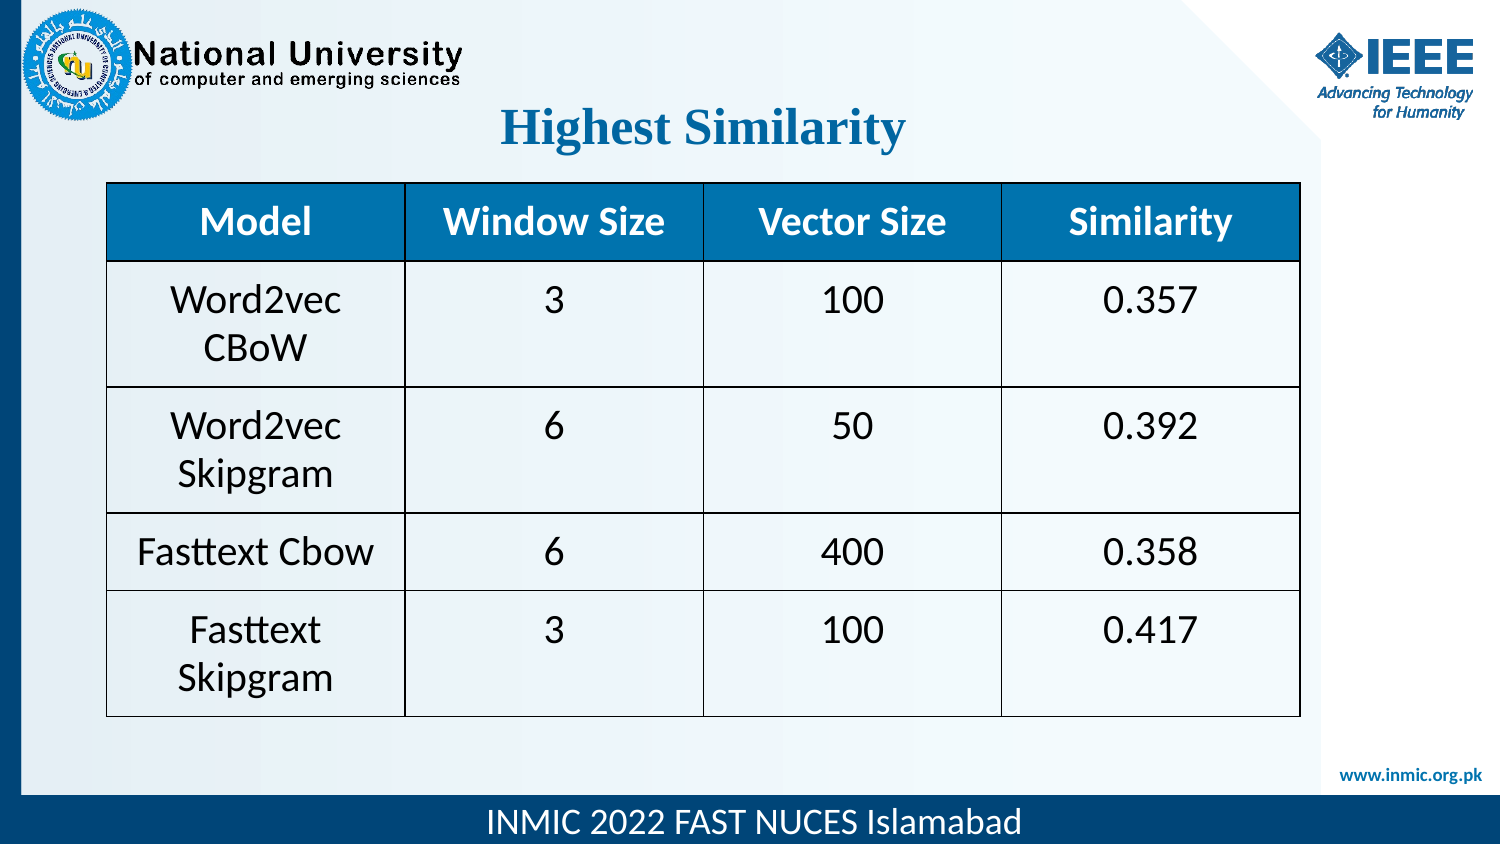

# Highest Similarity
| Model | Window Size | Vector Size | Similarity |
| --- | --- | --- | --- |
| Word2vec CBoW | 3 | 100 | 0.357 |
| Word2vec Skipgram | 6 | 50 | 0.392 |
| Fasttext Cbow | 6 | 400 | 0.358 |
| Fasttext Skipgram | 3 | 100 | 0.417 |